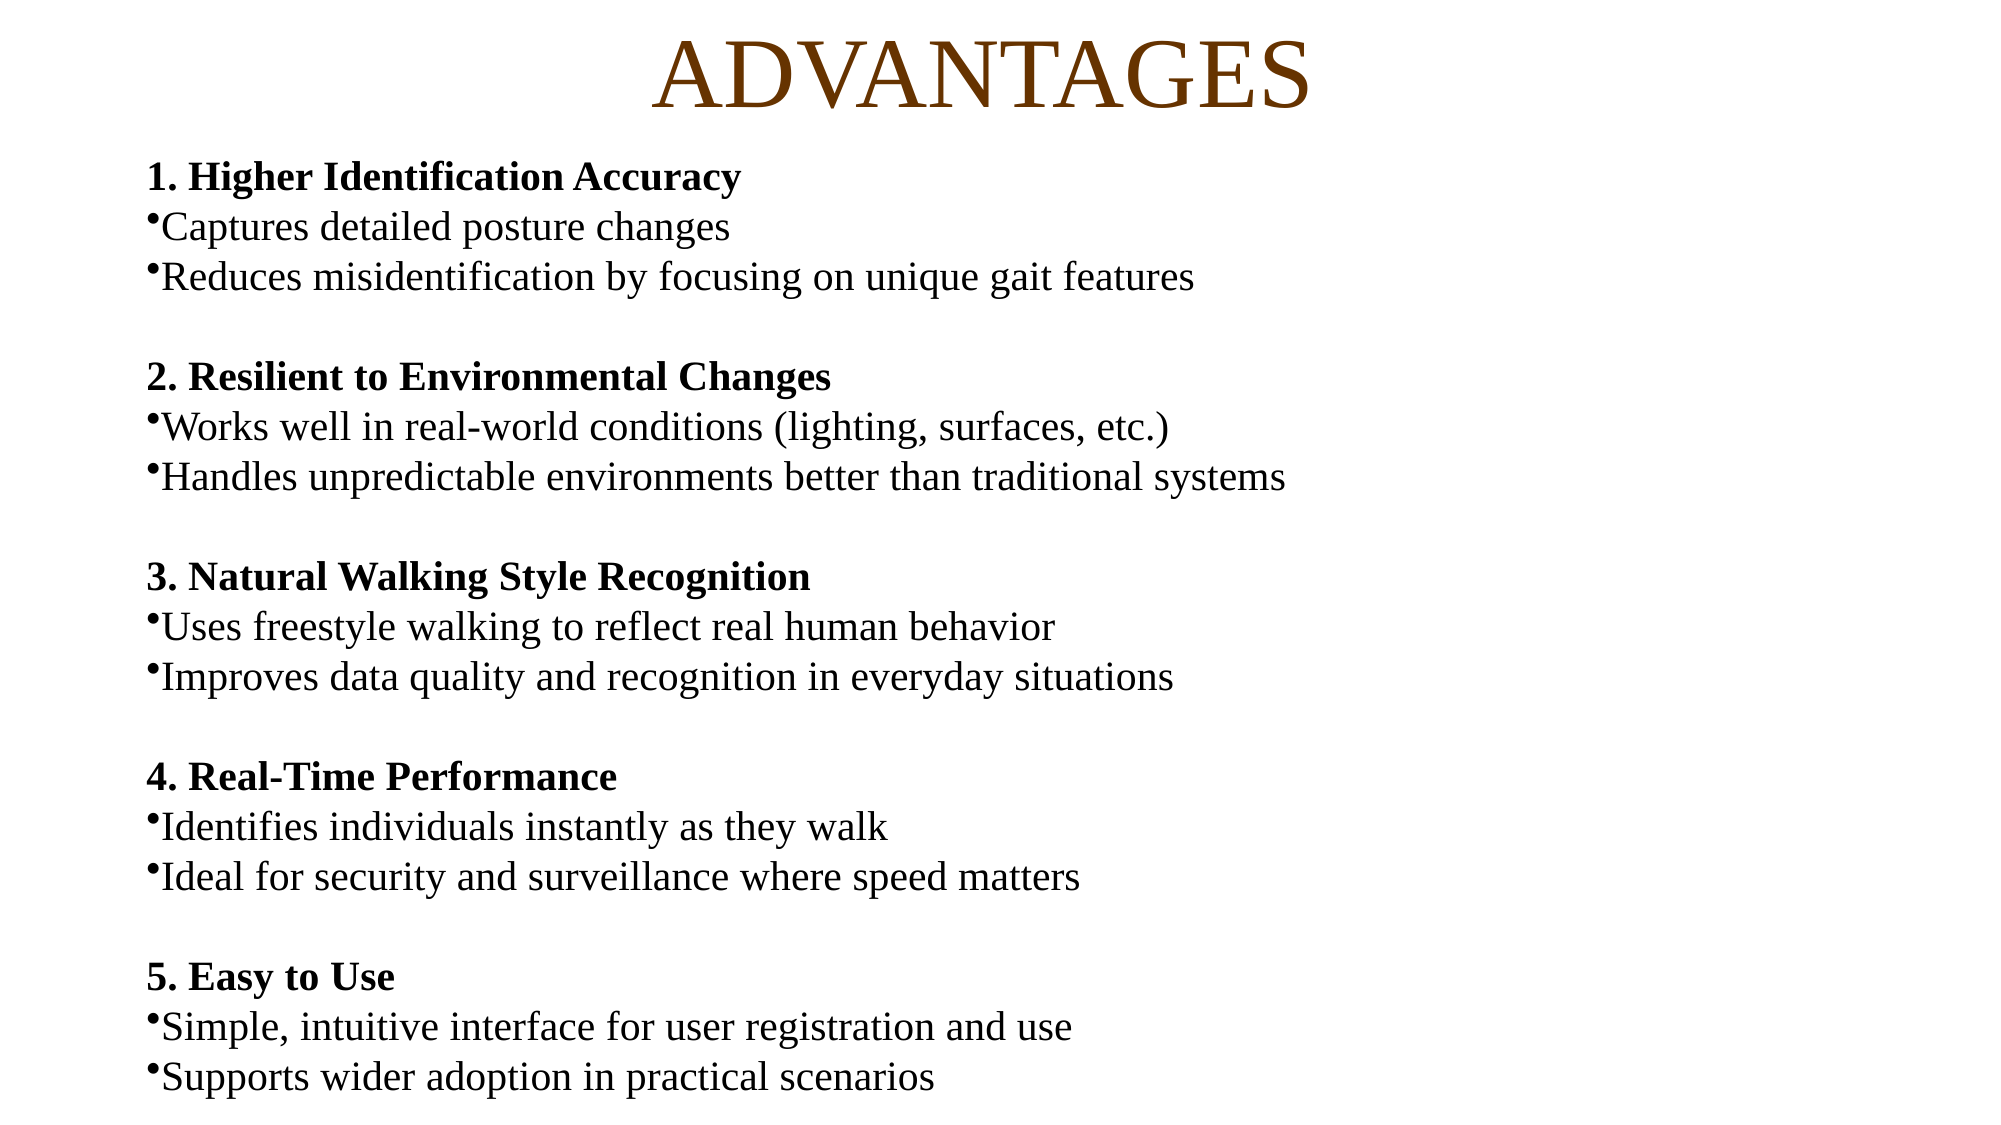

ADVANTAGES
1. Higher Identification Accuracy
Captures detailed posture changes
Reduces misidentification by focusing on unique gait features

2. Resilient to Environmental Changes
Works well in real-world conditions (lighting, surfaces, etc.)
Handles unpredictable environments better than traditional systems

3. Natural Walking Style Recognition
Uses freestyle walking to reflect real human behavior
Improves data quality and recognition in everyday situations

4. Real-Time Performance
Identifies individuals instantly as they walk
Ideal for security and surveillance where speed matters

5. Easy to Use
Simple, intuitive interface for user registration and use
Supports wider adoption in practical scenarios